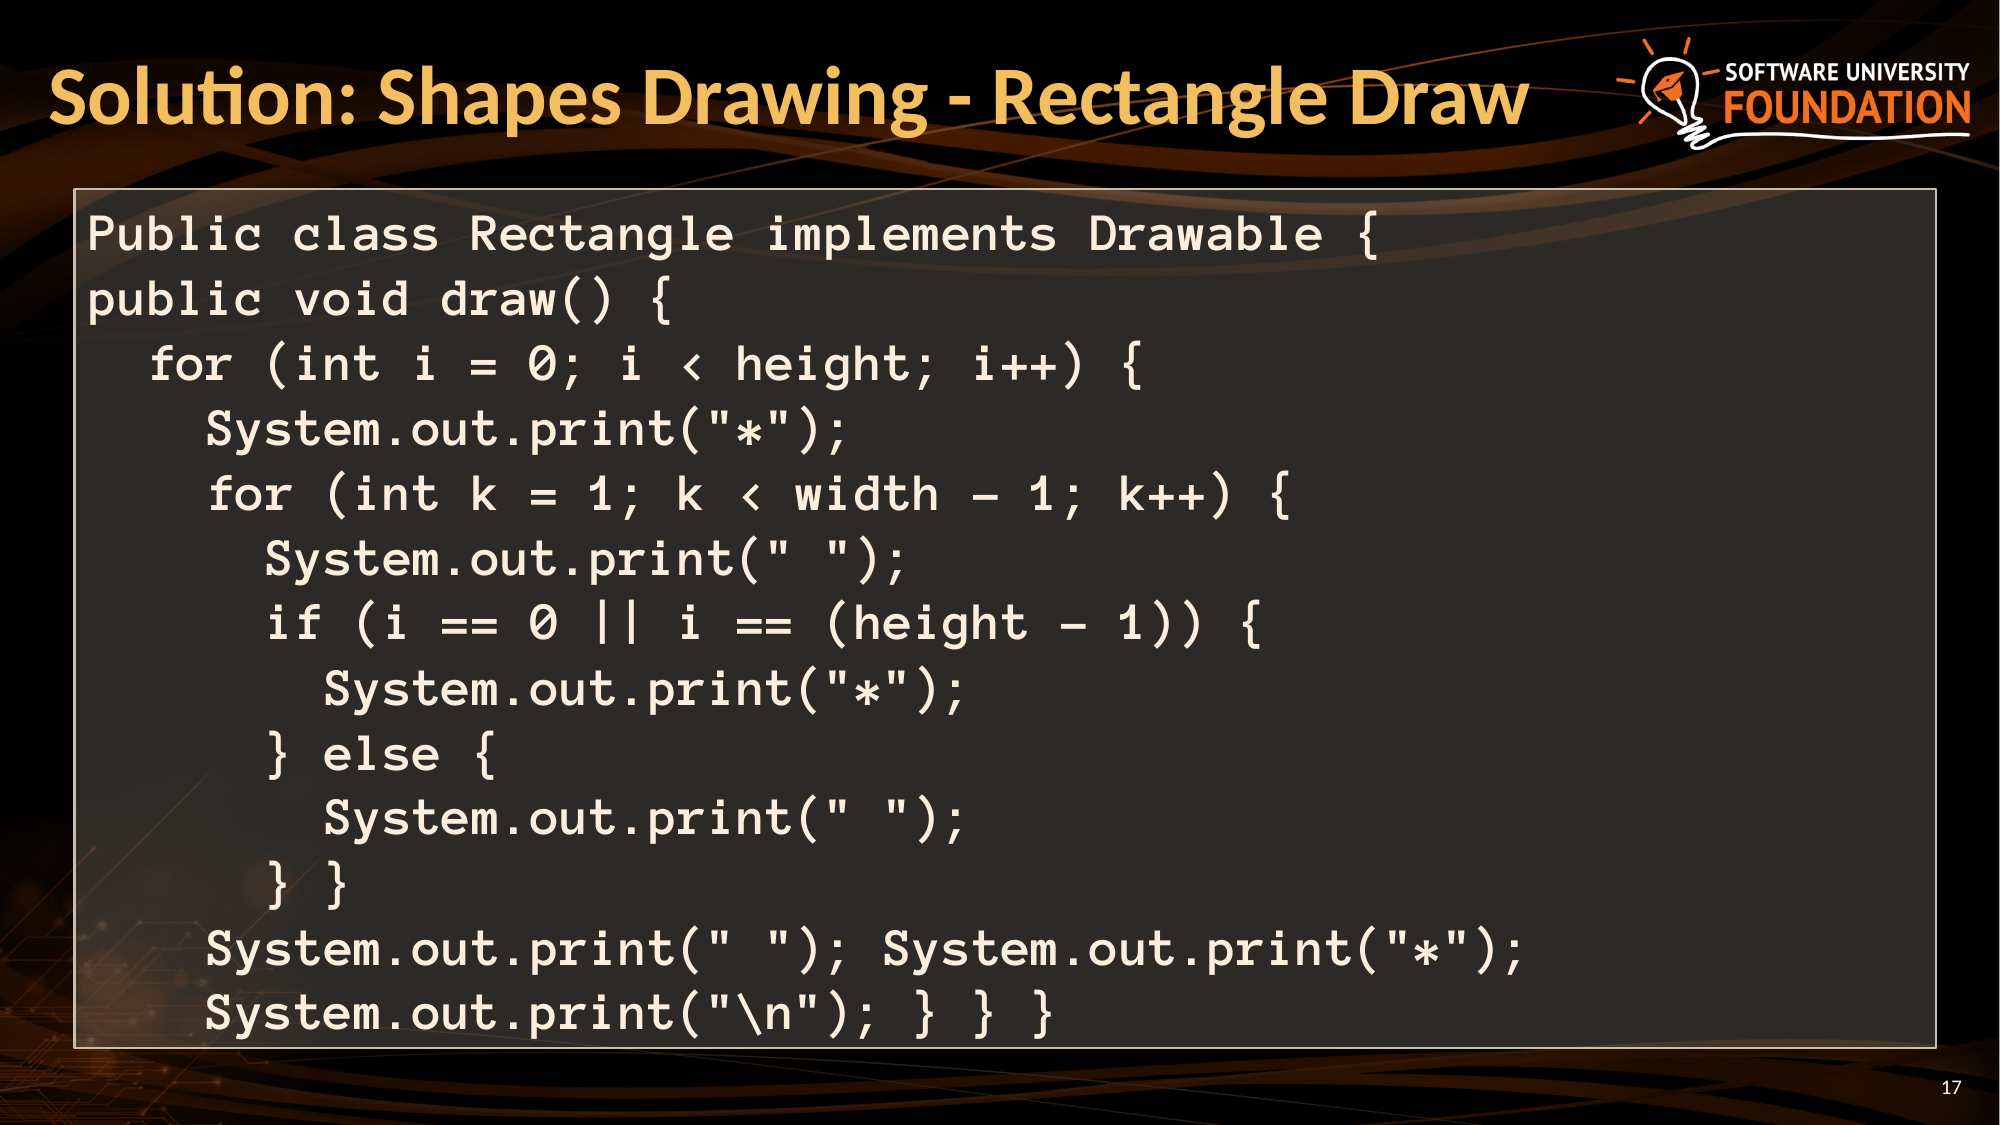

# Solution: Shapes Drawing - Rectangle Draw
Public class Rectangle implements Drawable {
public void draw() {
  for (int i = 0; i < height; i++) {
    System.out.print("*");
    for (int k = 1; k < width - 1; k++) {
      System.out.print(" ");
      if (i == 0 || i == (height - 1)) {
        System.out.print("*");
      } else {
        System.out.print(" ");
      } }
    System.out.print(" "); System.out.print("*");
    System.out.print("\n"); } } }
17